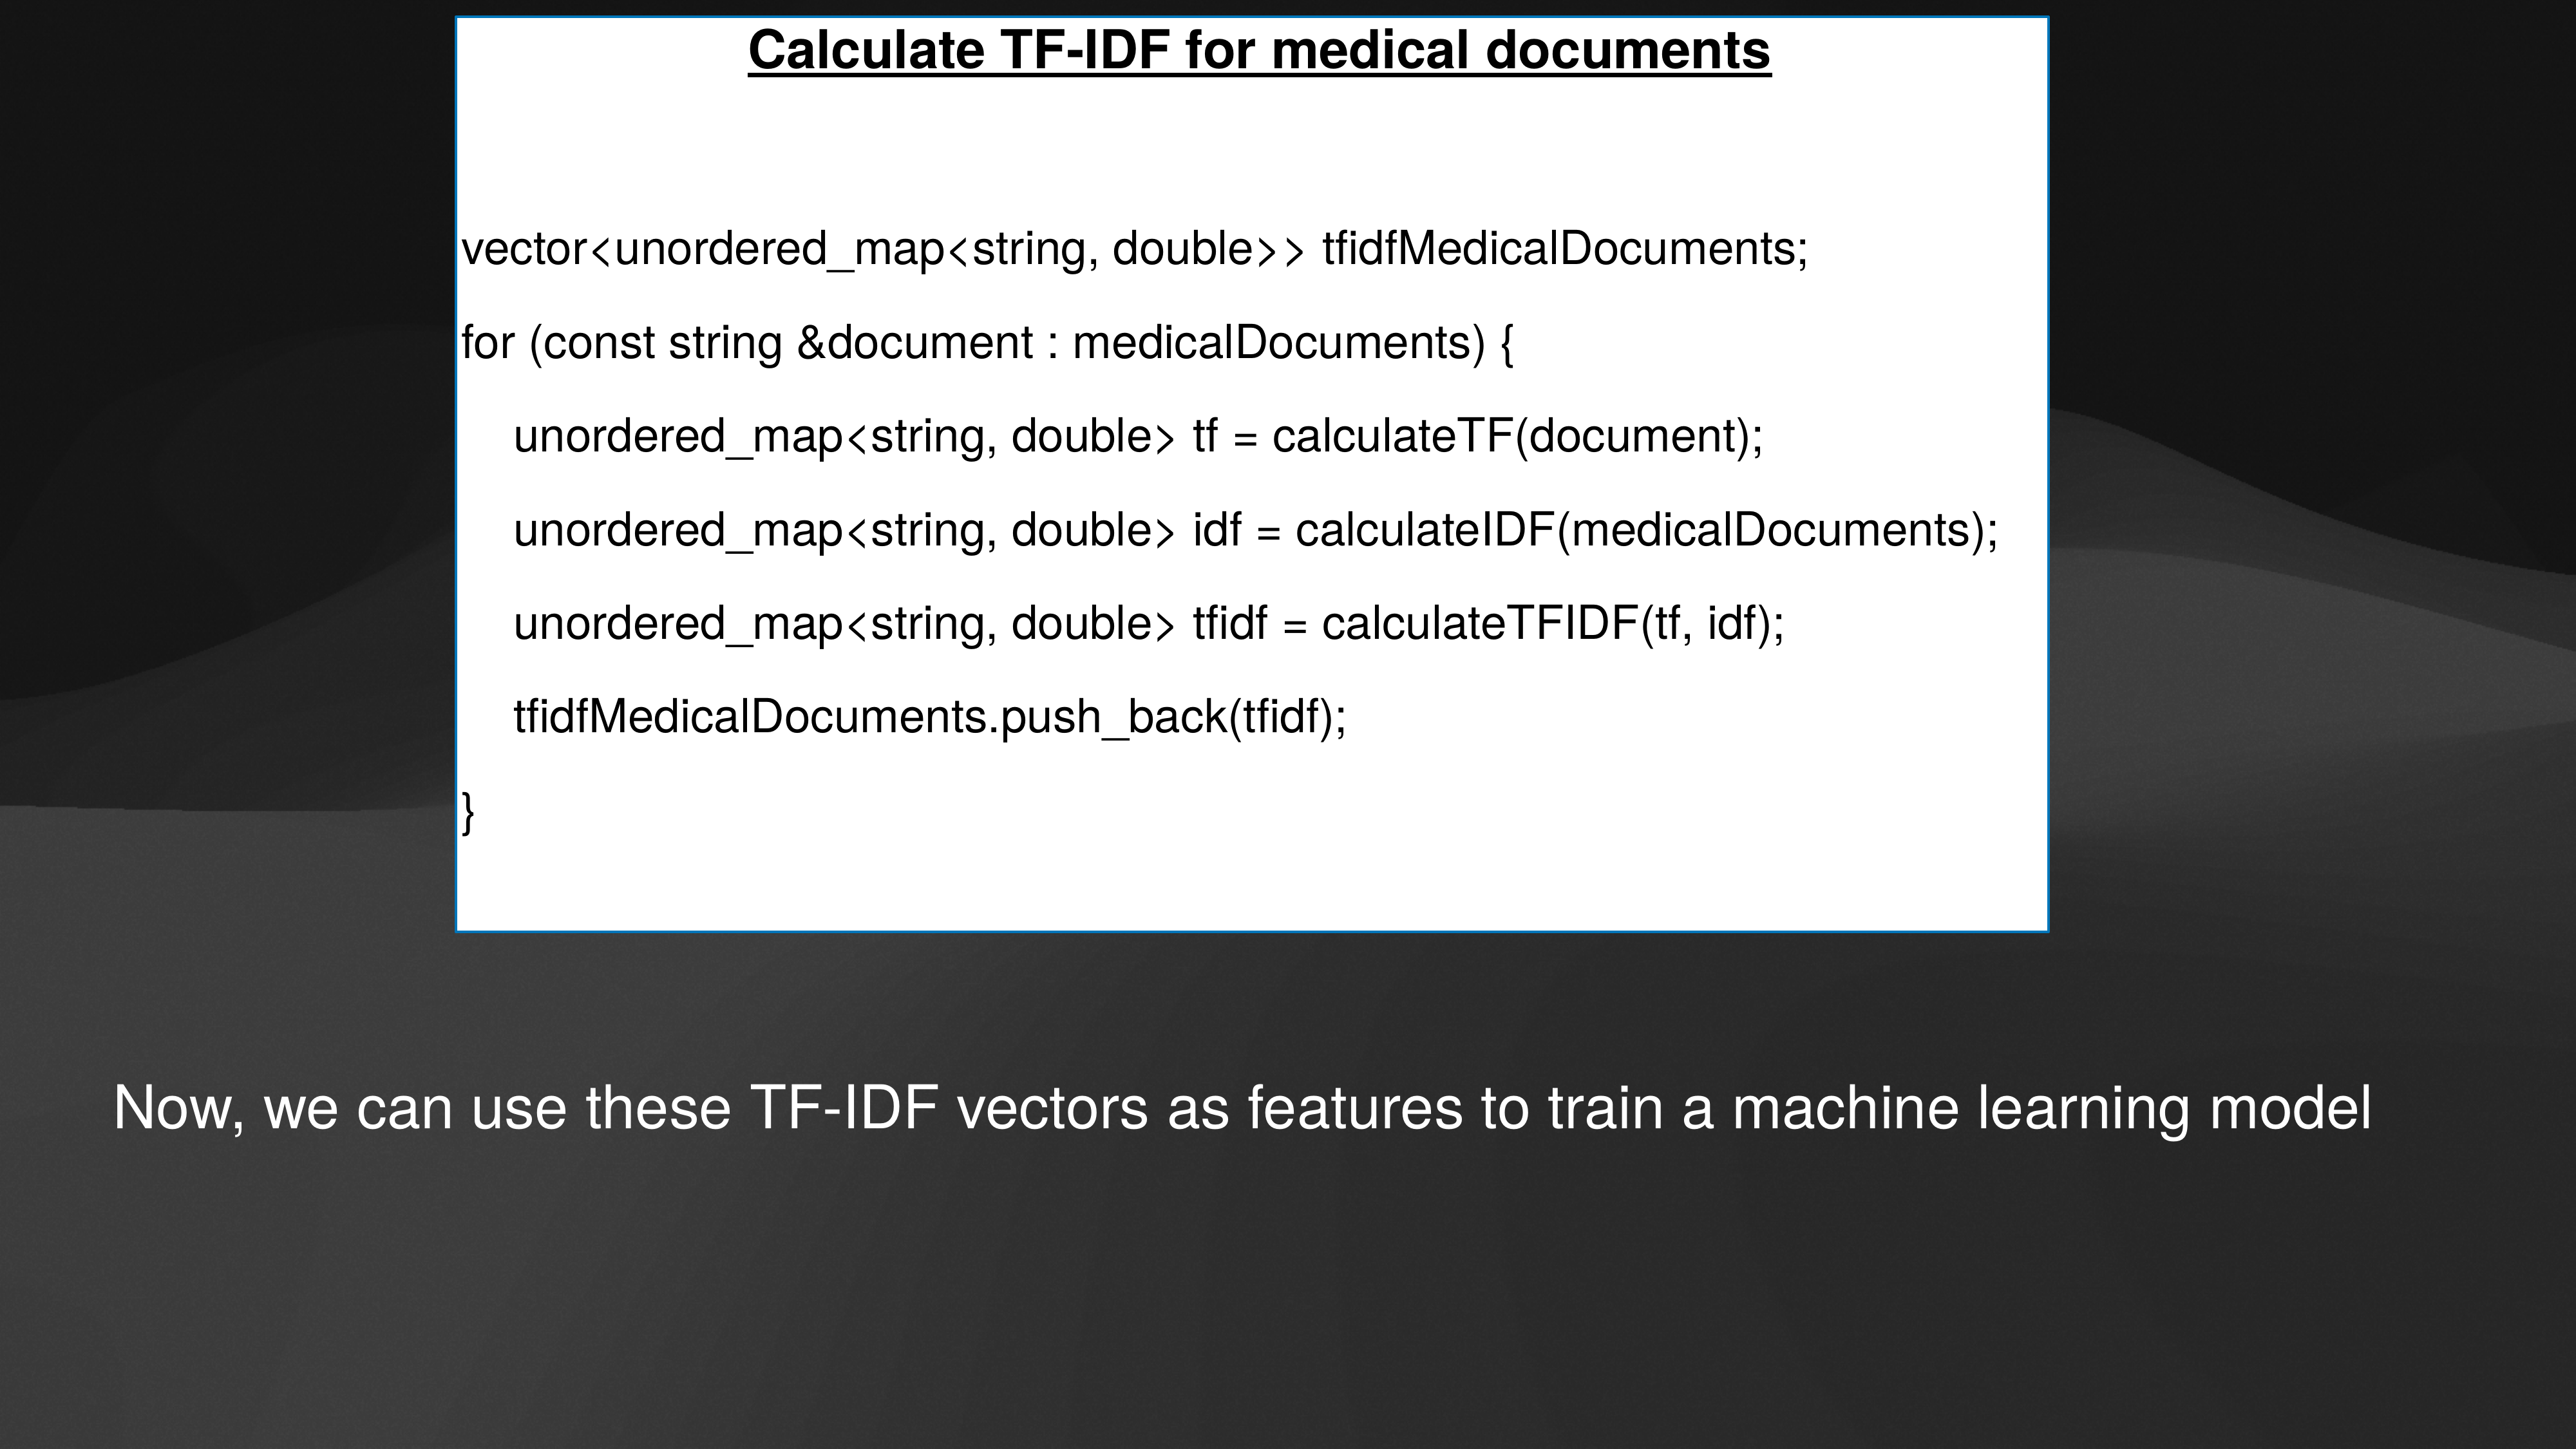

Calculate TF-IDF for medical documents

vector<unordered_map<string, double>> tfidfMedicalDocuments;
for (const string &document : medicalDocuments) {
    unordered_map<string, double> tf = calculateTF(document);
    unordered_map<string, double> idf = calculateIDF(medicalDocuments);
    unordered_map<string, double> tfidf = calculateTFIDF(tf, idf);
    tfidfMedicalDocuments.push_back(tfidf);
}
Now, we can use these TF-IDF vectors as features to train a machine learning model